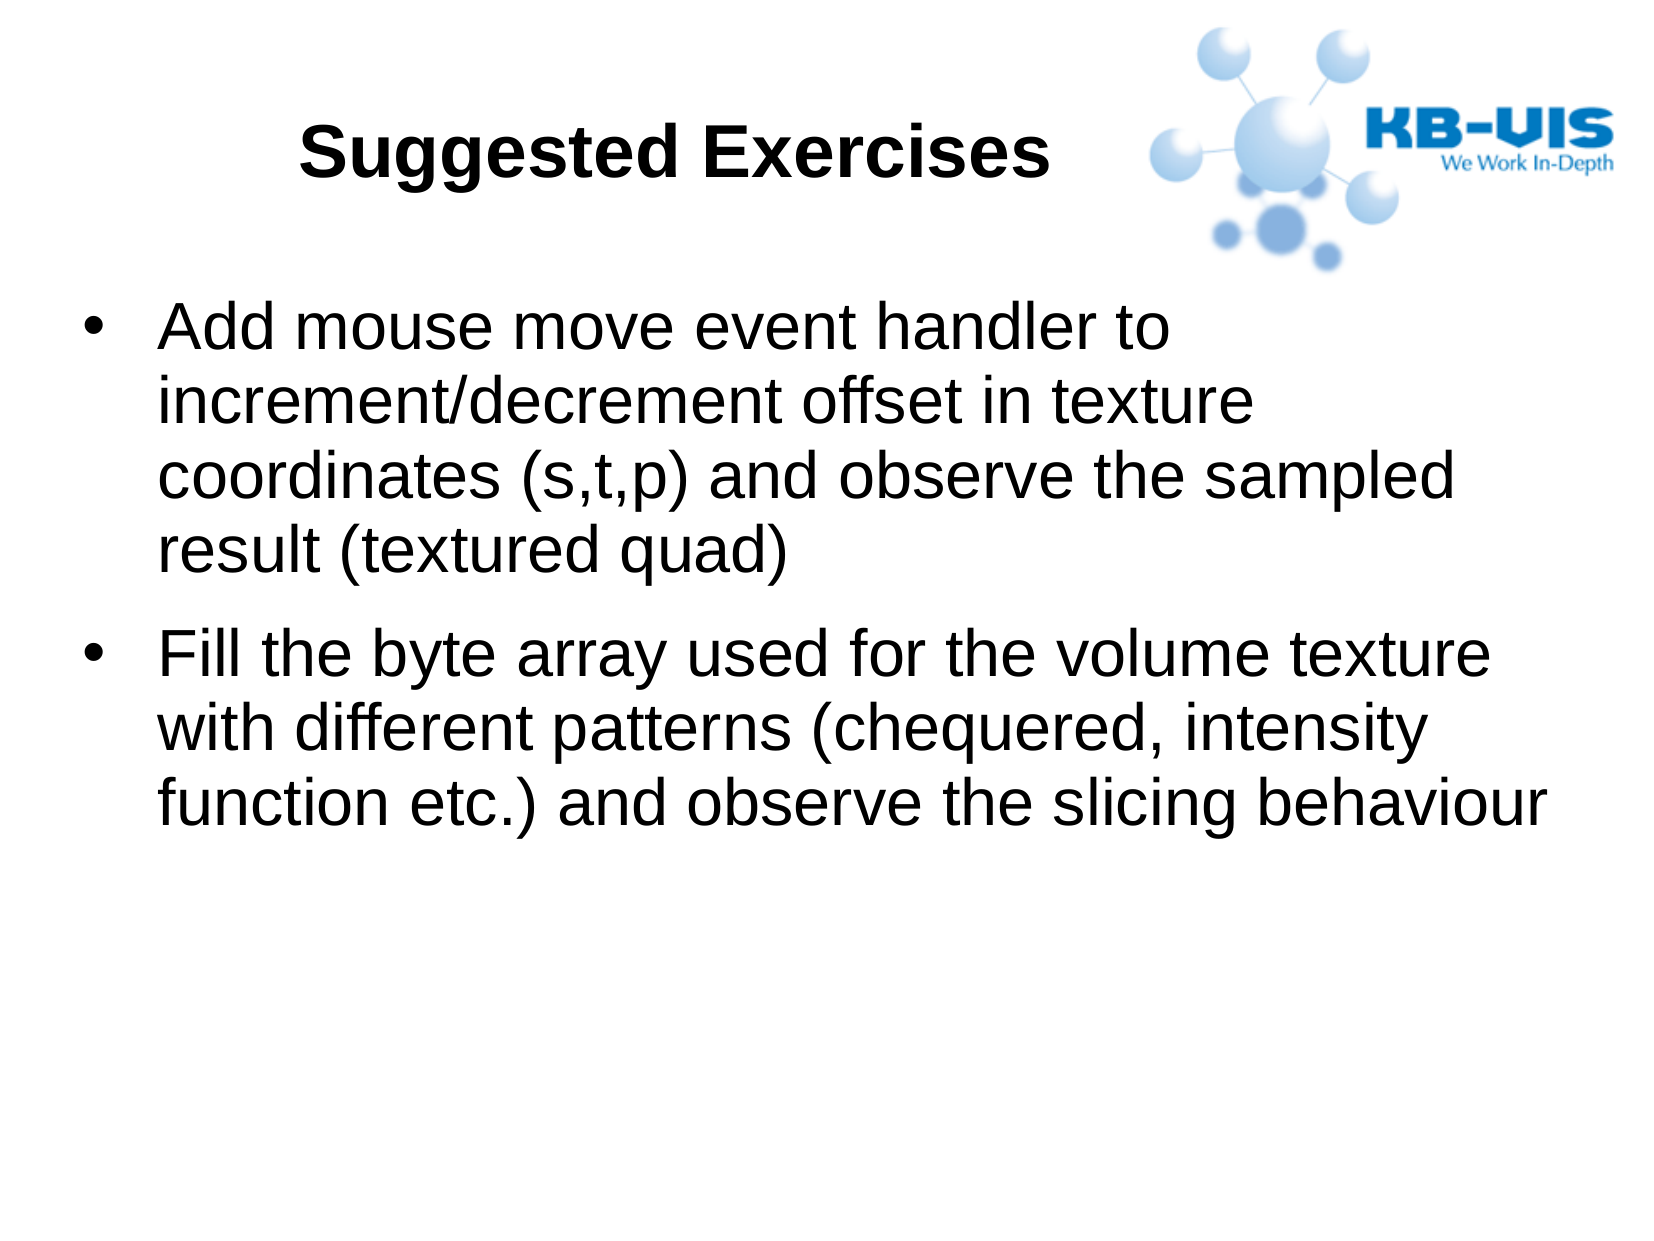

Add mouse move event handler to increment/decrement offset in texture coordinates (s,t,p) and observe the sampled result (textured quad)
Fill the byte array used for the volume texture with different patterns (chequered, intensity function etc.) and observe the slicing behaviour

Suggested Exercises